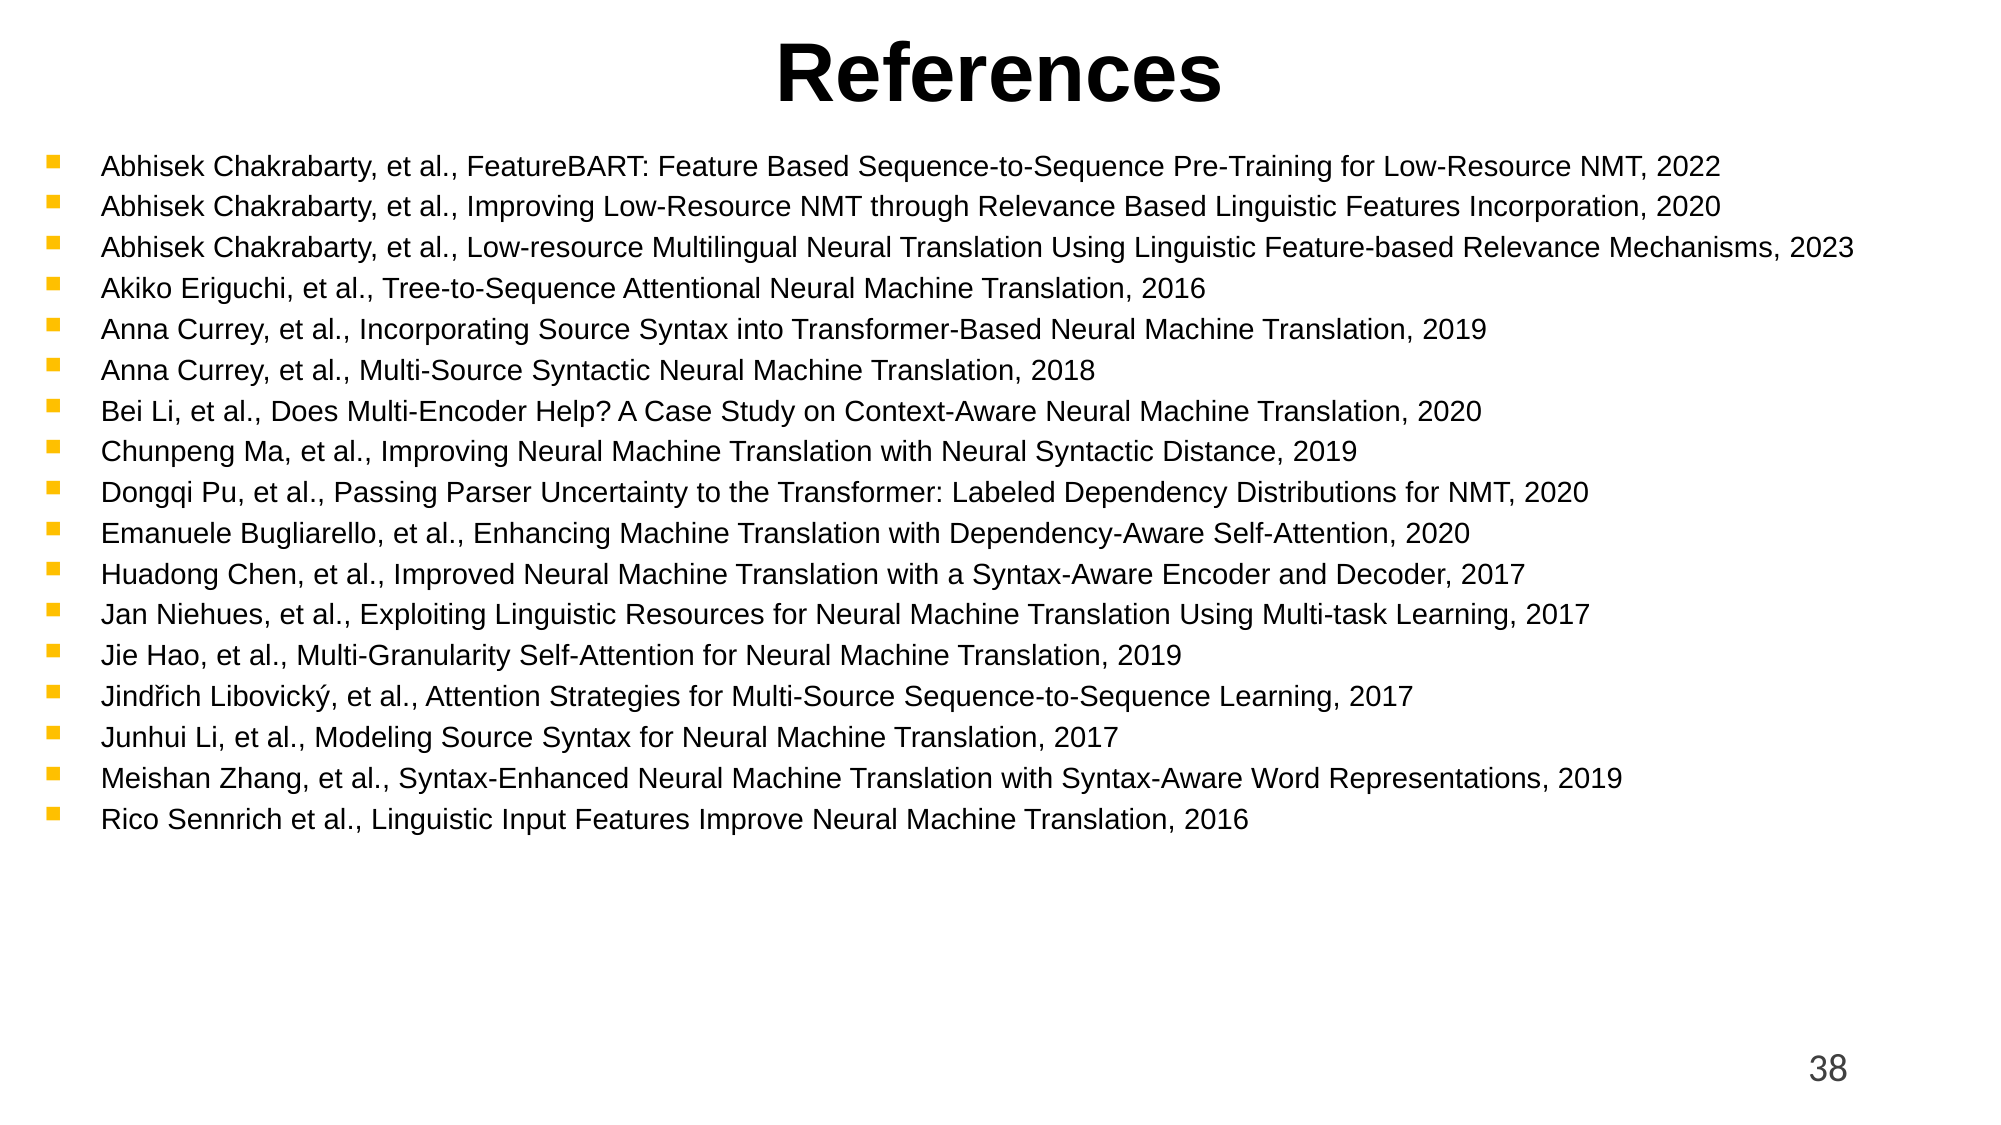

# References
Abhisek Chakrabarty, et al., FeatureBART: Feature Based Sequence-to-Sequence Pre-Training for Low-Resource NMT, 2022
Abhisek Chakrabarty, et al., Improving Low-Resource NMT through Relevance Based Linguistic Features Incorporation, 2020
Abhisek Chakrabarty, et al., Low-resource Multilingual Neural Translation Using Linguistic Feature-based Relevance Mechanisms, 2023
Akiko Eriguchi, et al., Tree-to-Sequence Attentional Neural Machine Translation, 2016
Anna Currey, et al., Incorporating Source Syntax into Transformer-Based Neural Machine Translation, 2019
Anna Currey, et al., Multi-Source Syntactic Neural Machine Translation, 2018
Bei Li, et al., Does Multi-Encoder Help? A Case Study on Context-Aware Neural Machine Translation, 2020
Chunpeng Ma, et al., Improving Neural Machine Translation with Neural Syntactic Distance, 2019
Dongqi Pu, et al., Passing Parser Uncertainty to the Transformer: Labeled Dependency Distributions for NMT, 2020
Emanuele Bugliarello, et al., Enhancing Machine Translation with Dependency-Aware Self-Attention, 2020
Huadong Chen, et al., Improved Neural Machine Translation with a Syntax-Aware Encoder and Decoder, 2017
Jan Niehues, et al., Exploiting Linguistic Resources for Neural Machine Translation Using Multi-task Learning, 2017
Jie Hao, et al., Multi-Granularity Self-Attention for Neural Machine Translation, 2019
Jindřich Libovický, et al., Attention Strategies for Multi-Source Sequence-to-Sequence Learning, 2017
Junhui Li, et al., Modeling Source Syntax for Neural Machine Translation, 2017
Meishan Zhang, et al., Syntax-Enhanced Neural Machine Translation with Syntax-Aware Word Representations, 2019
Rico Sennrich et al., Linguistic Input Features Improve Neural Machine Translation, 2016
38